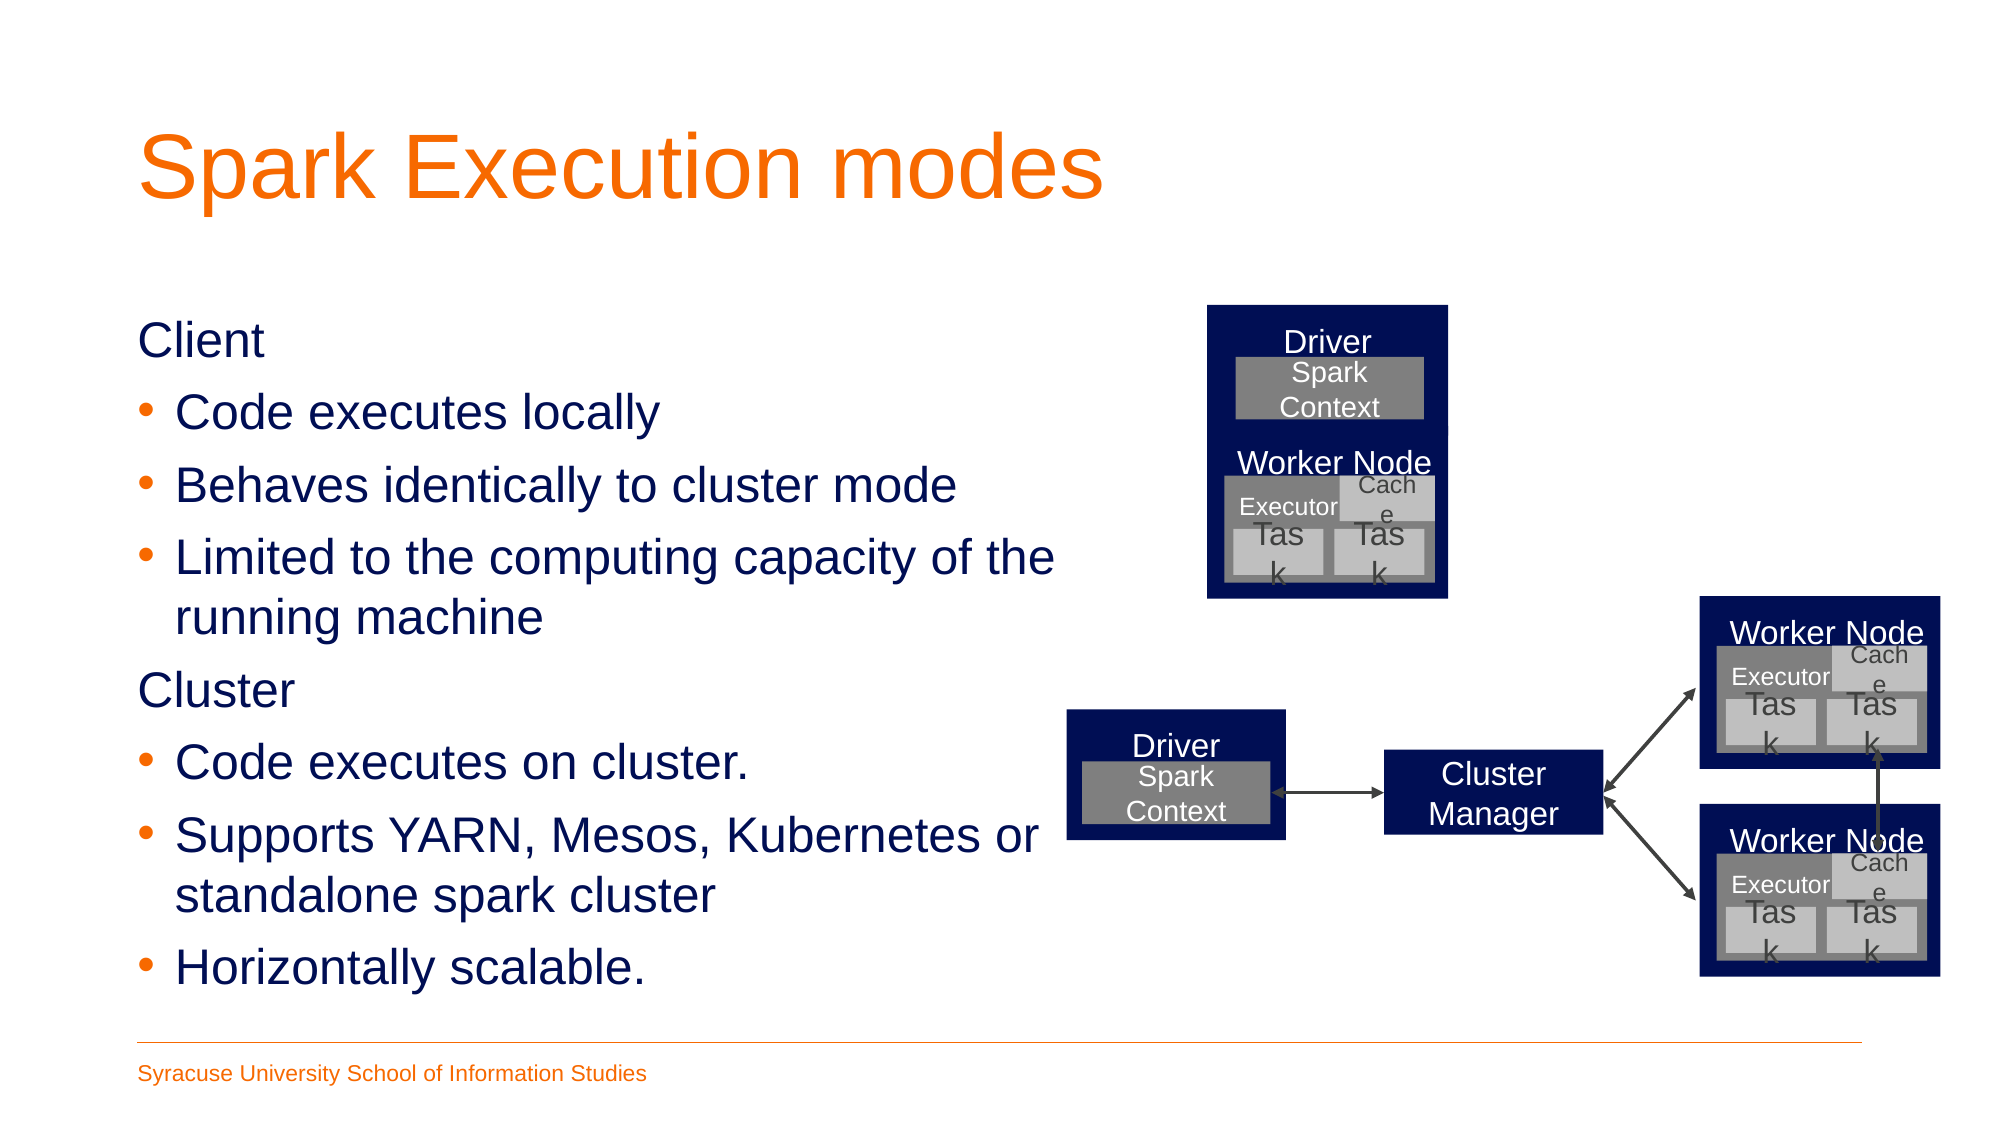

# Spark Execution modes
Client
Code executes locally
Behaves identically to cluster mode
Limited to the computing capacity of the running machine
Cluster
Code executes on cluster.
Supports YARN, Mesos, Kubernetes or standalone spark cluster
Horizontally scalable.

Driver Program
Spark Context
Worker Node
Executor
Cache
Task
Task
Worker Node
Executor
Cache
Task
Task
Driver Program
Cluster Manager
Spark Context
Worker Node
Executor
Cache
Task
Task